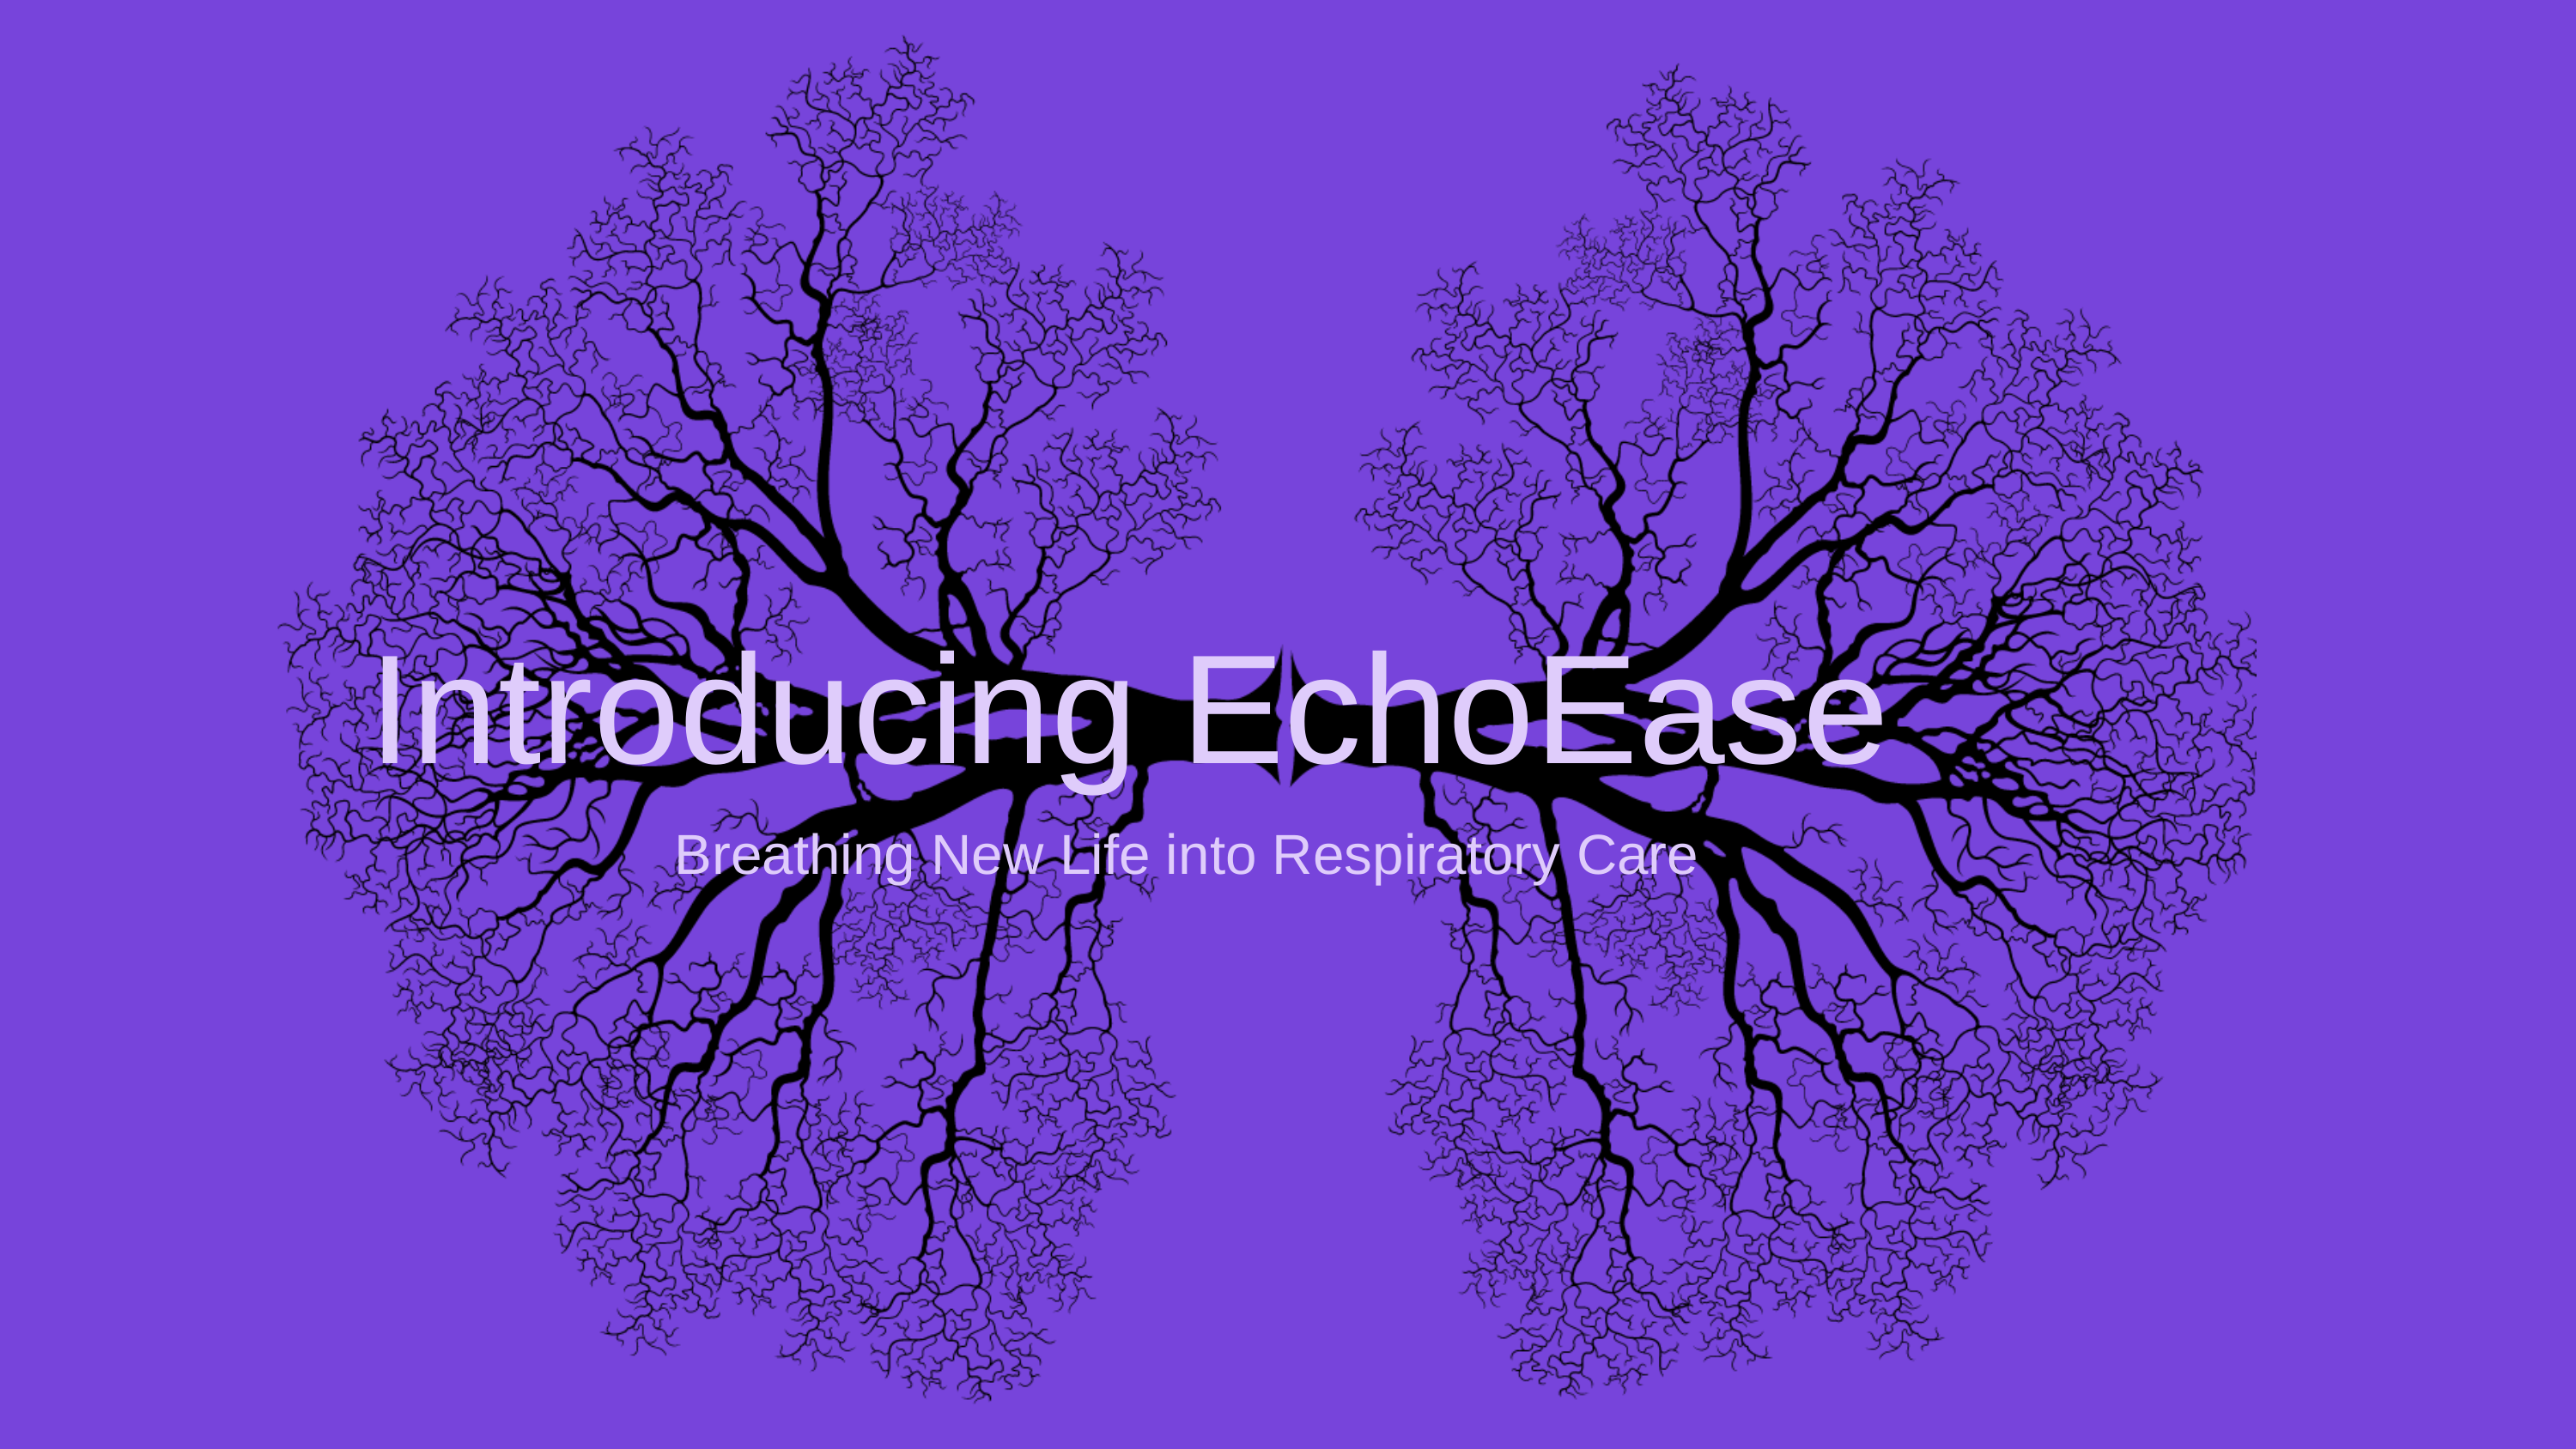

Introducing EchoEase
Breathing New Life into Respiratory Care